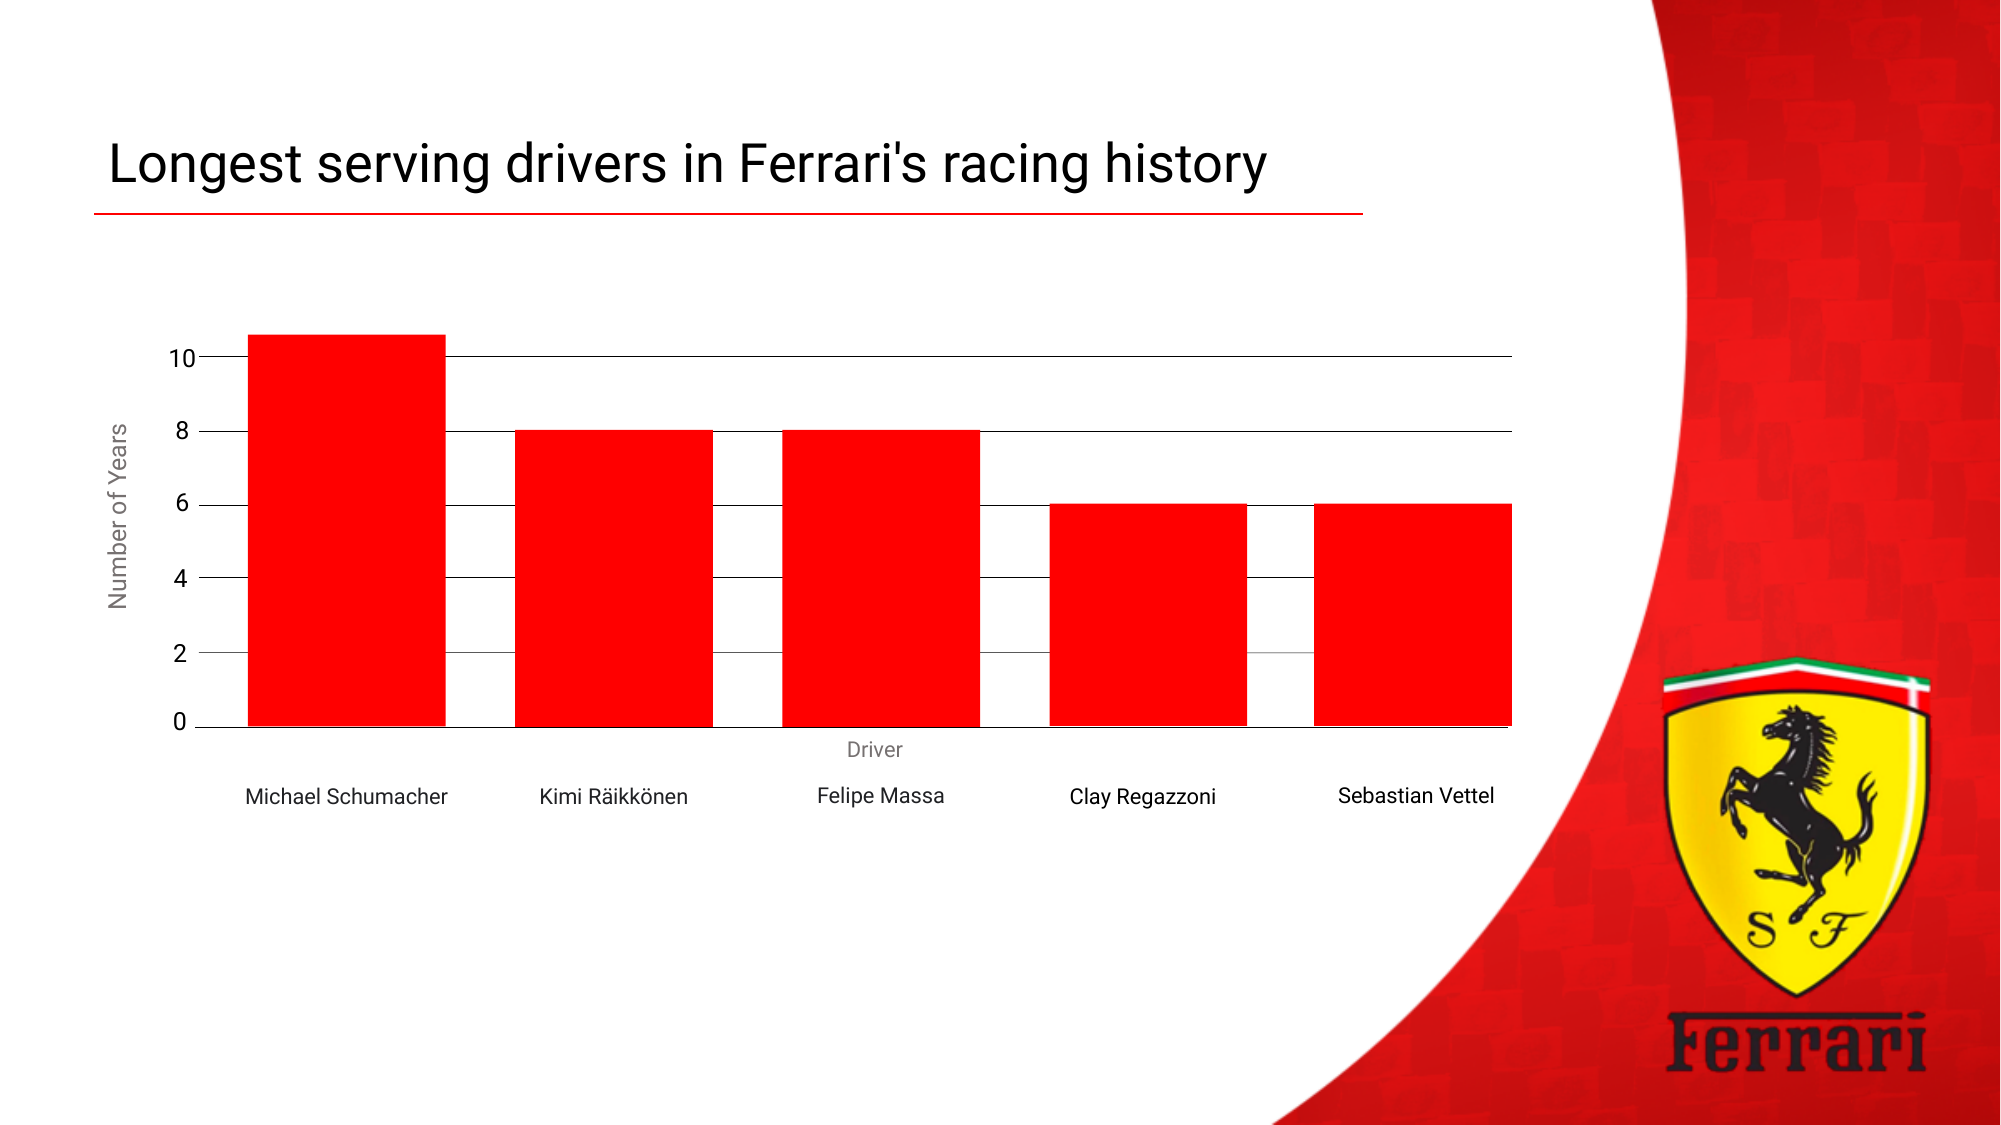

Longest serving drivers in Ferrari's racing history
10

8

6
Number of Years

4
2
0
Driver
Felipe Massa
Sebastian Vettel
Michael Schumacher
Kimi Räikkönen
Clay Regazzoni